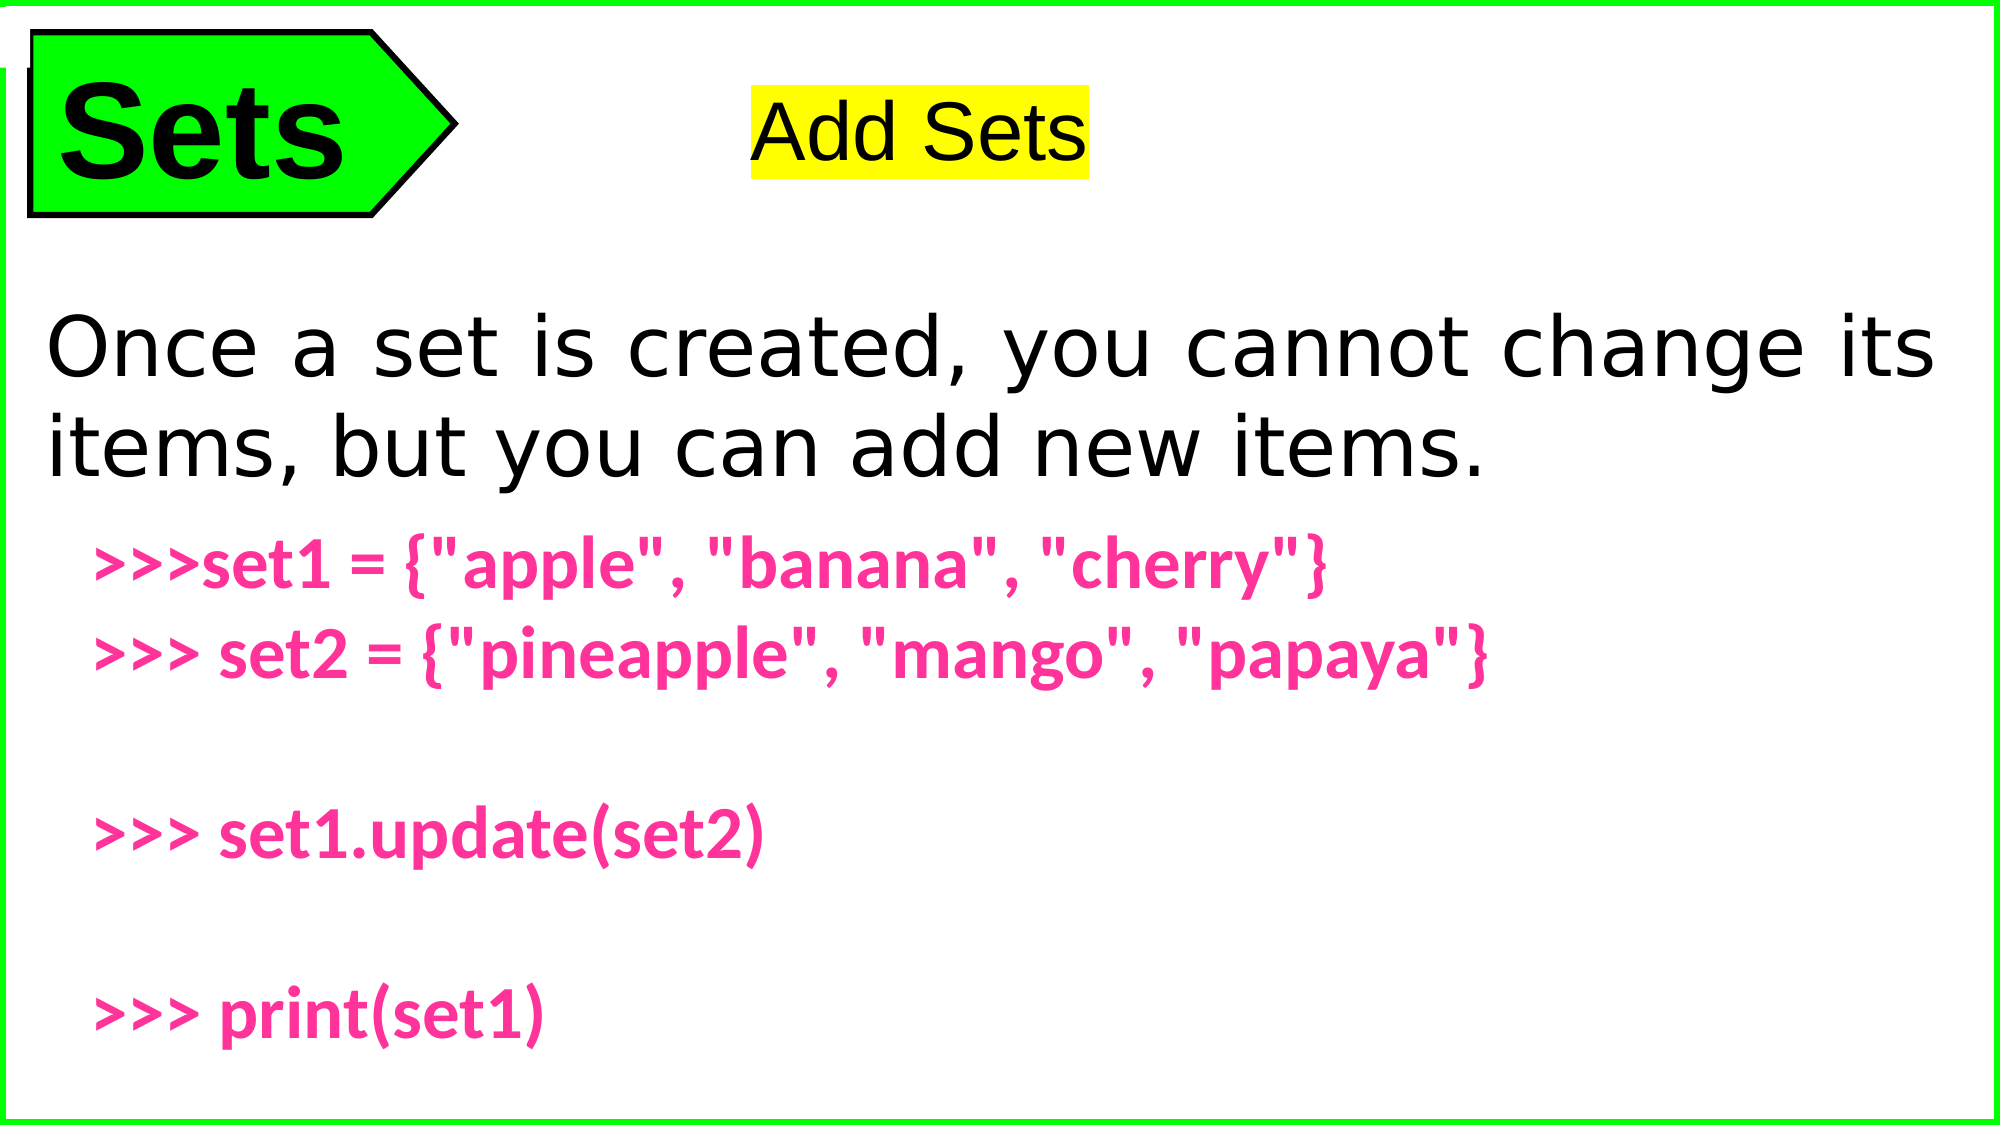

Sets
Add Sets

Once a set is created, you cannot change its items, but you can add new items.
>>>set1 = {"apple", "banana", "cherry"}
>>> set2 = {"pineapple", "mango", "papaya"}

>>> set1.update(set2)

>>> print(set1)